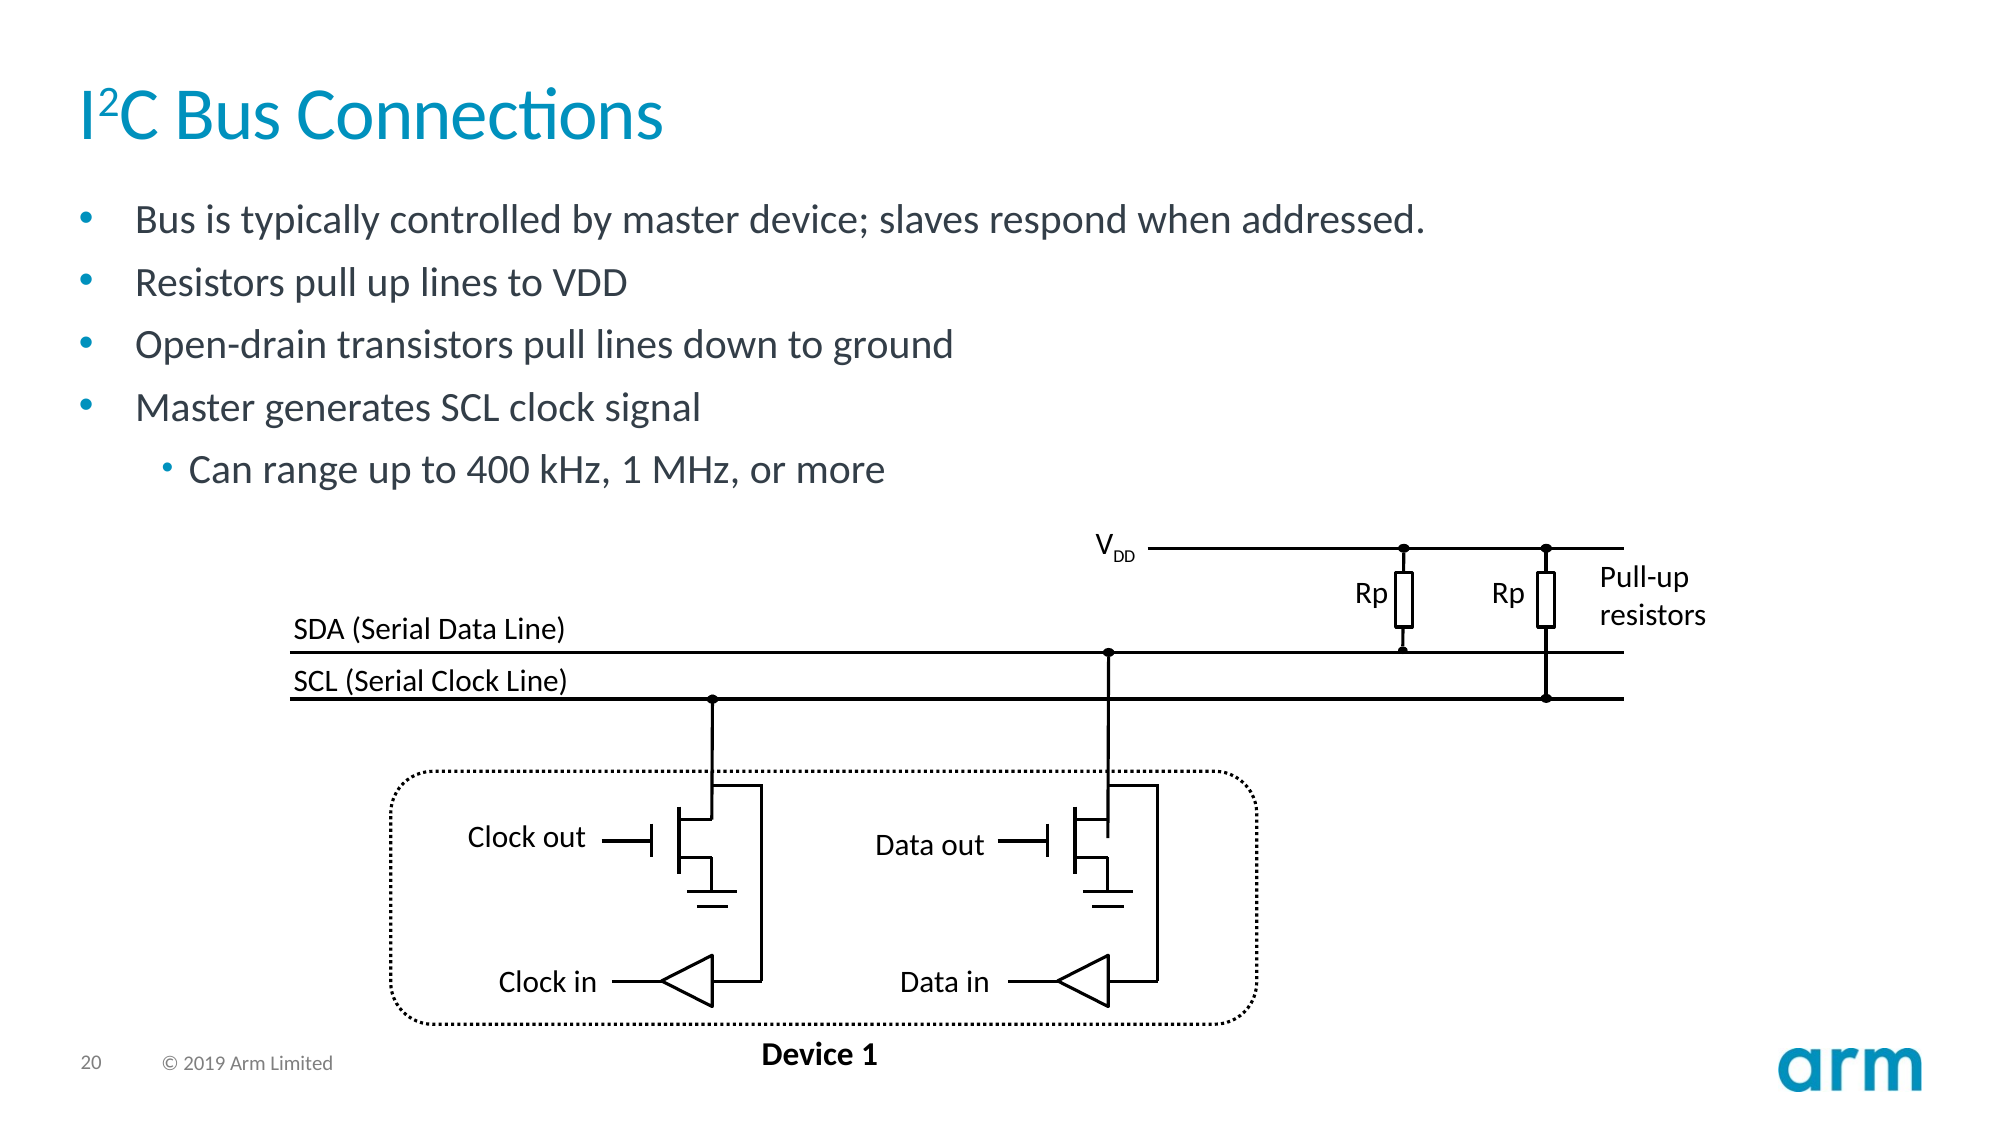

# I2C Bus Connections
Bus is typically controlled by master device; slaves respond when addressed.
Resistors pull up lines to VDD
Open-drain transistors pull lines down to ground
Master generates SCL clock signal
Can range up to 400 kHz, 1 MHz, or more

VDD

Pull-up
resistors
Rp
Rp

SDA (Serial Data Line)

SCL (Serial Clock Line)

Clock out
Data out
Clock in
Data in

Device 1